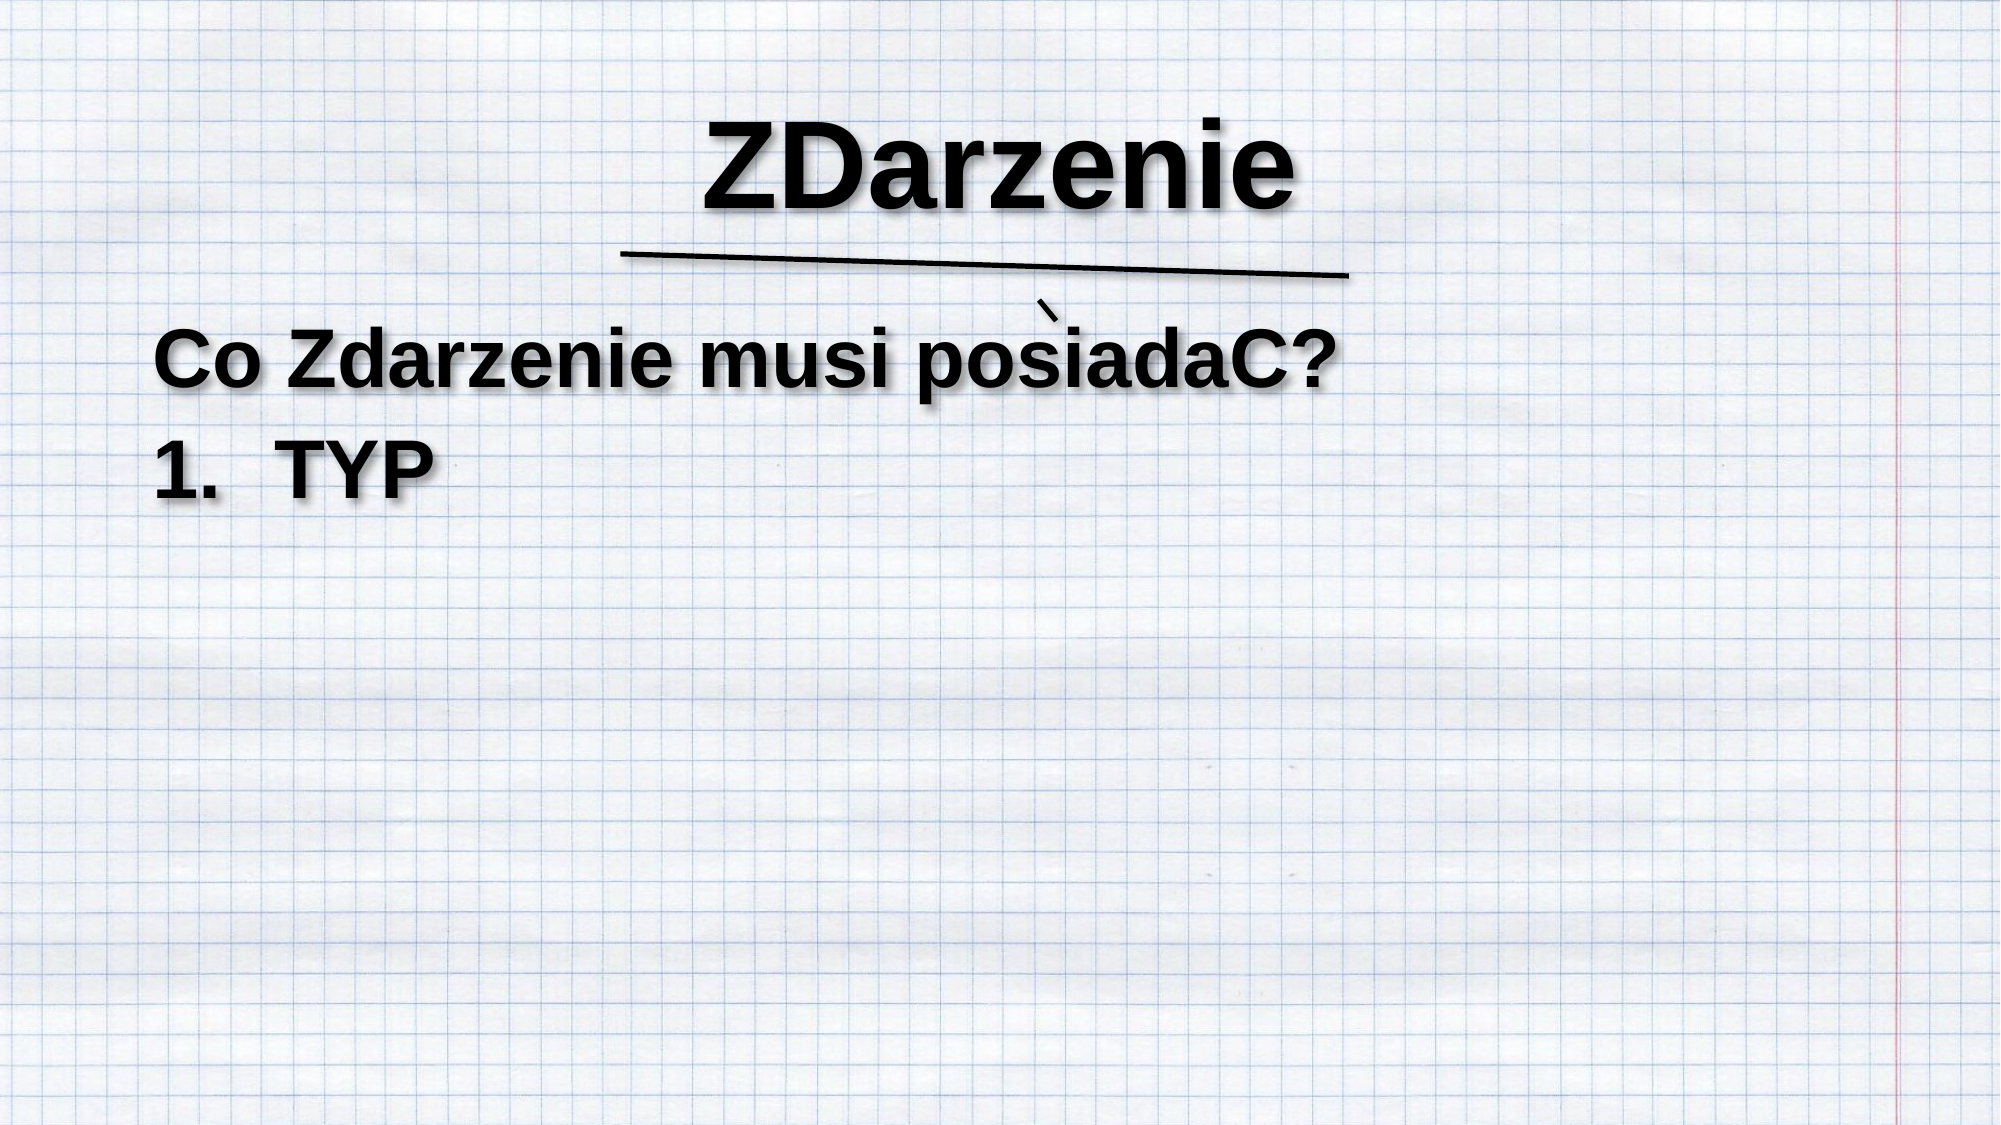

# ZDarzenie
Co Zdarzenie musi posiadaC?
TYP